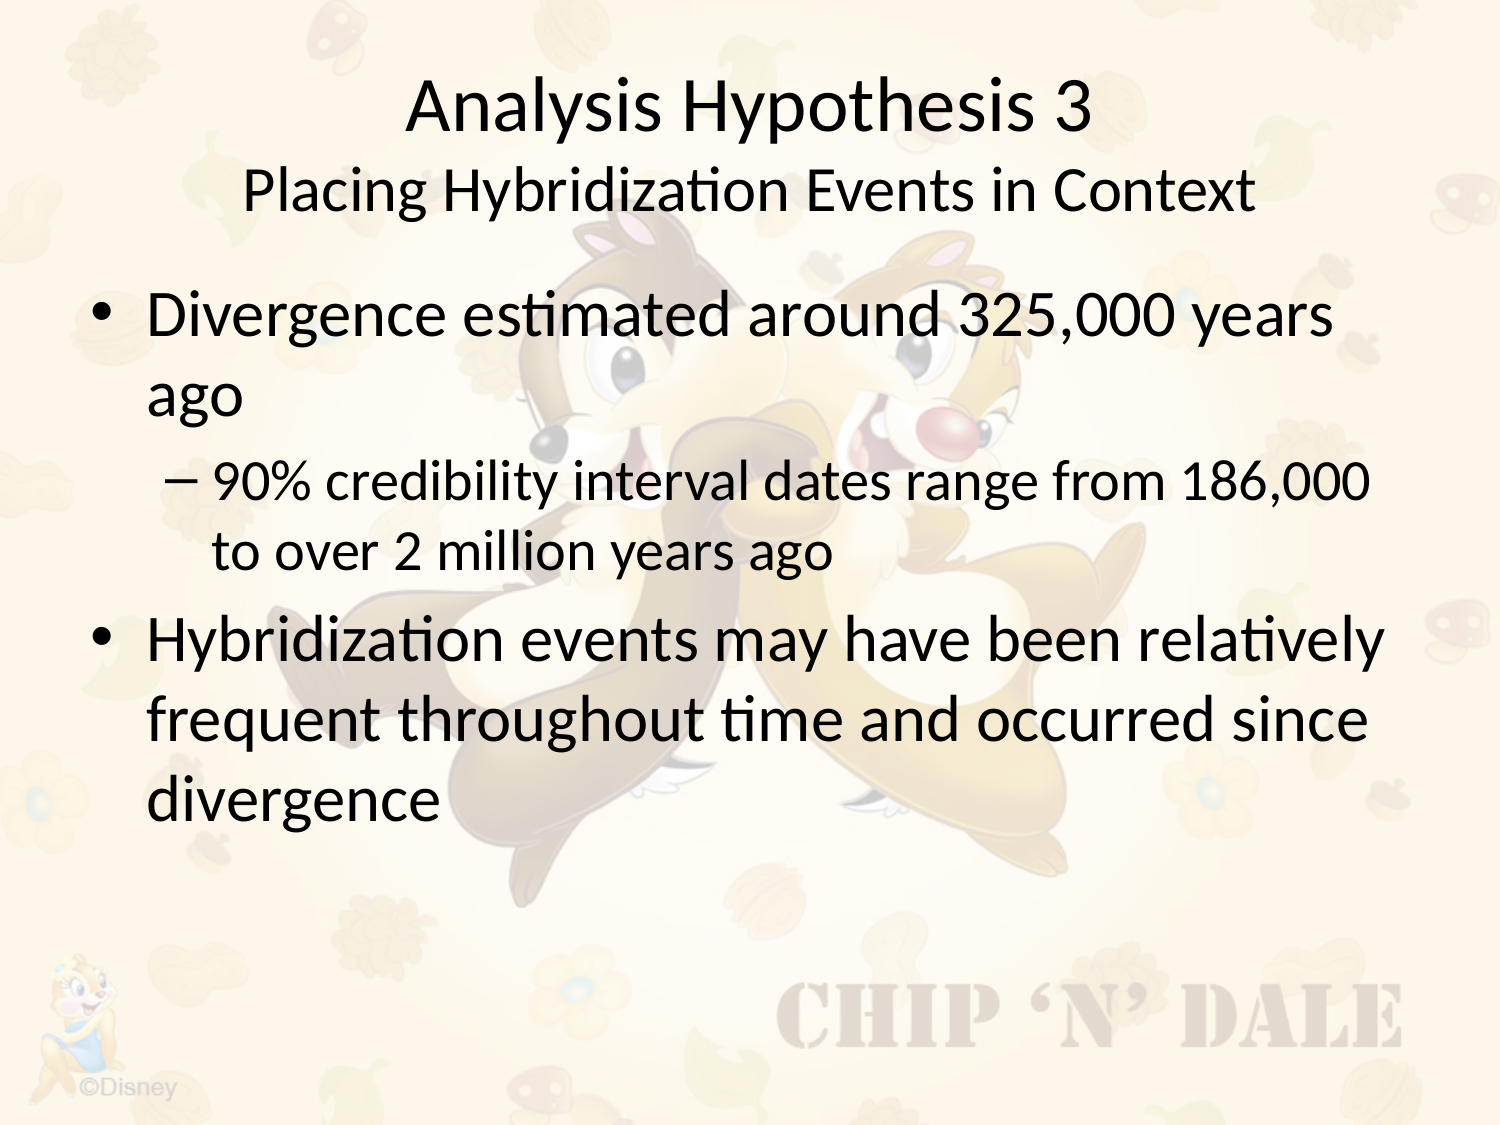

# Analysis Hypothesis 3 Placing Hybridization Events in Context
Divergence estimated around 325,000 years ago
90% credibility interval dates range from 186,000 to over 2 million years ago
Hybridization events may have been relatively frequent throughout time and occurred since divergence